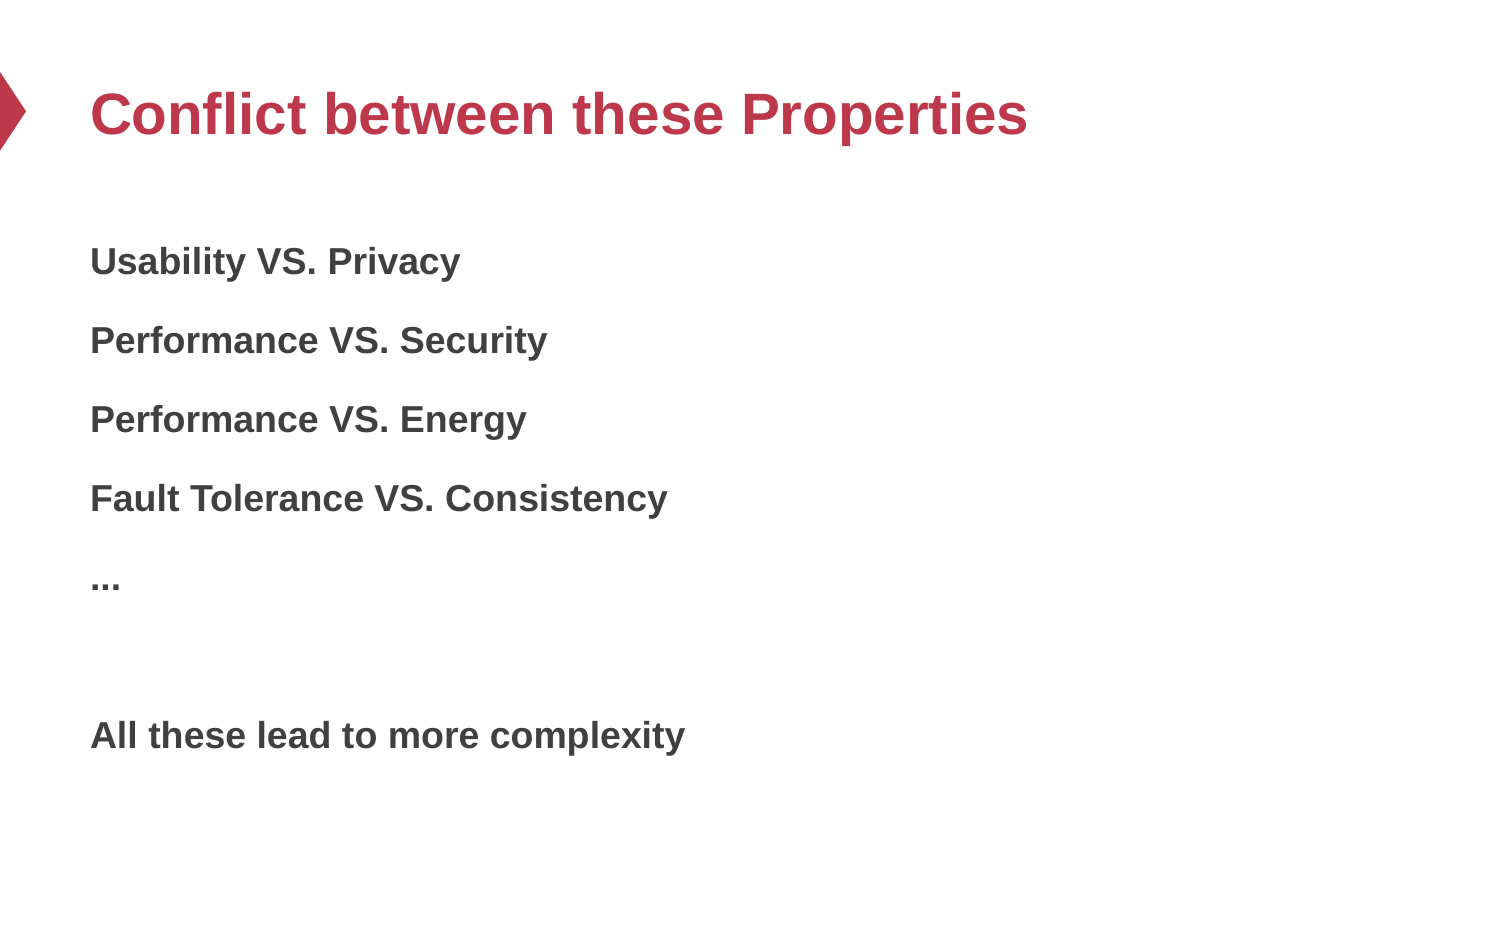

# Conflict between these Properties
Usability VS. Privacy
Performance VS. Security
Performance VS. Energy
Fault Tolerance VS. Consistency
...

All these lead to more complexity